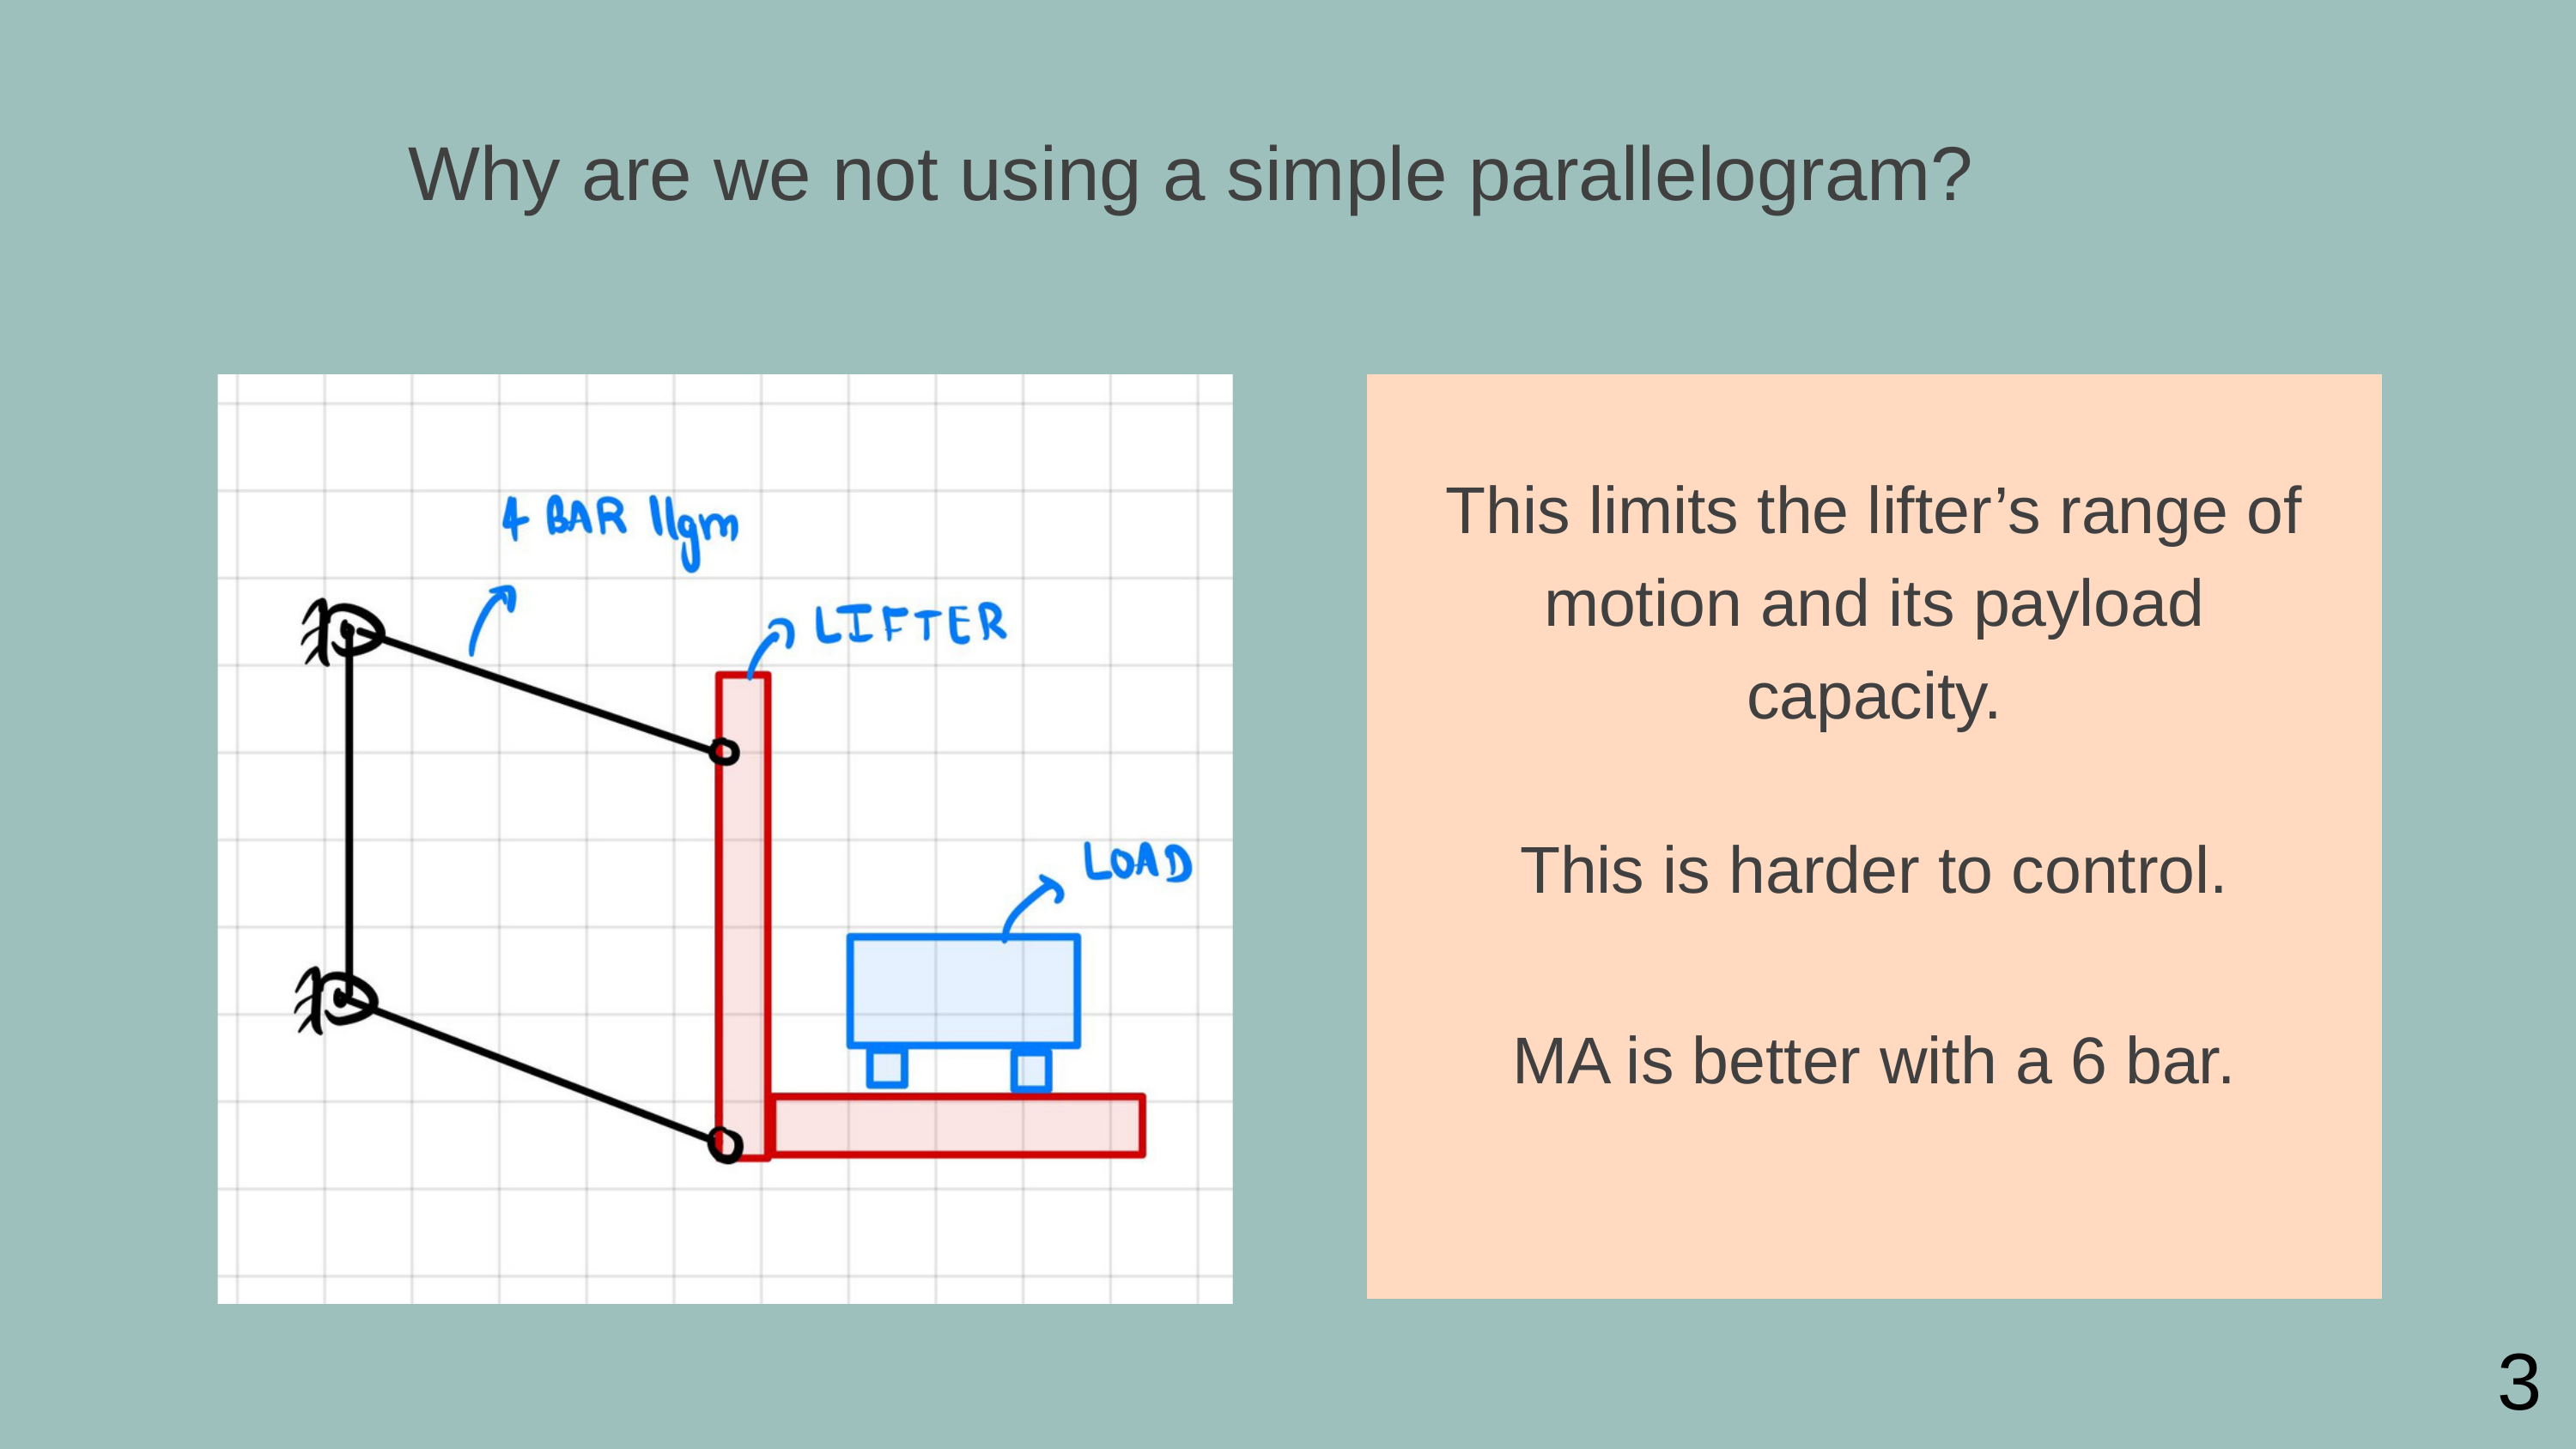

Why are we not using a simple parallelogram?

This limits the lifter’s range of motion and its payload capacity.
This is harder to control.
MA is better with a 6 bar.
3